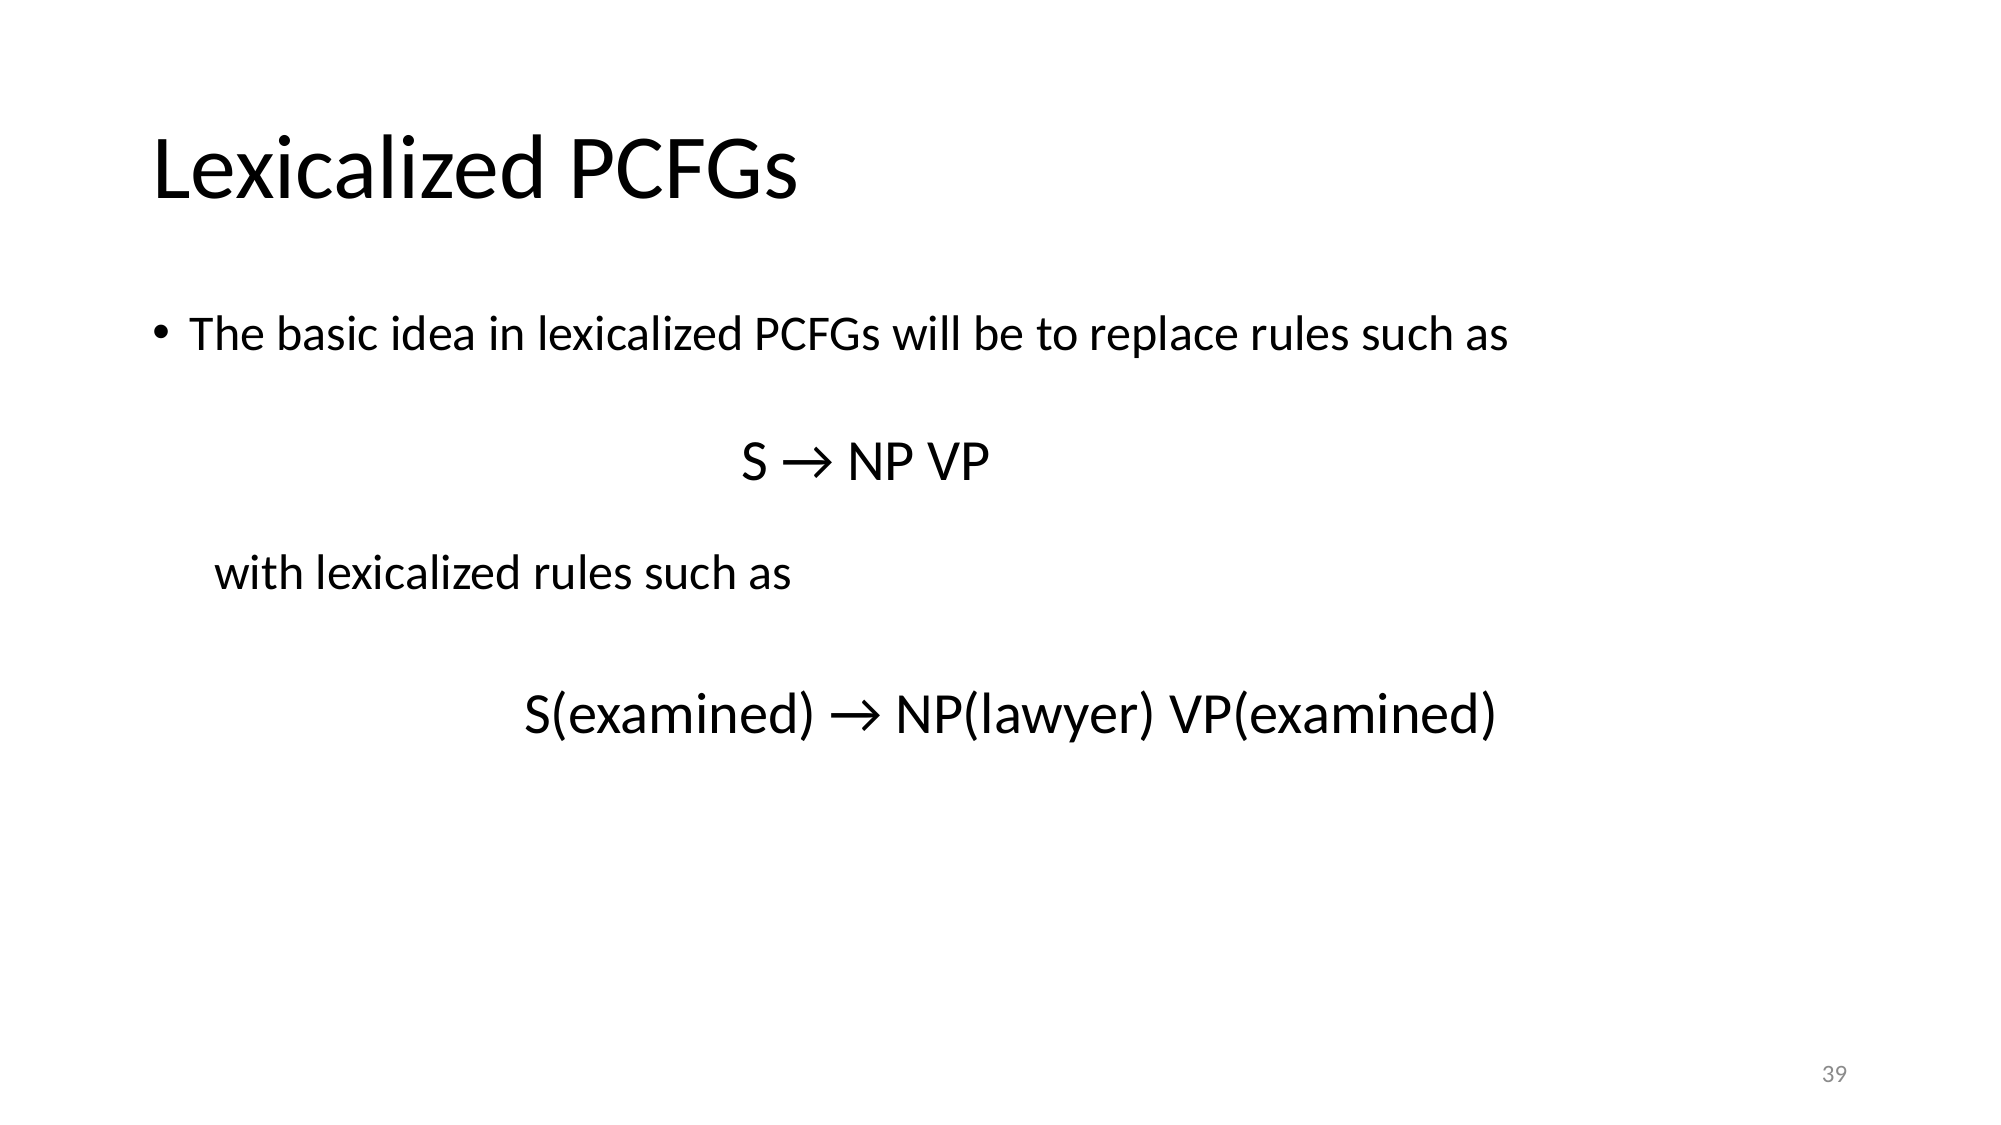

# Lexicalized PCFGs
The basic idea in lexicalized PCFGs will be to replace rules such as
S → NP VP
with lexicalized rules such as
S(examined) → NP(lawyer) VP(examined)
39